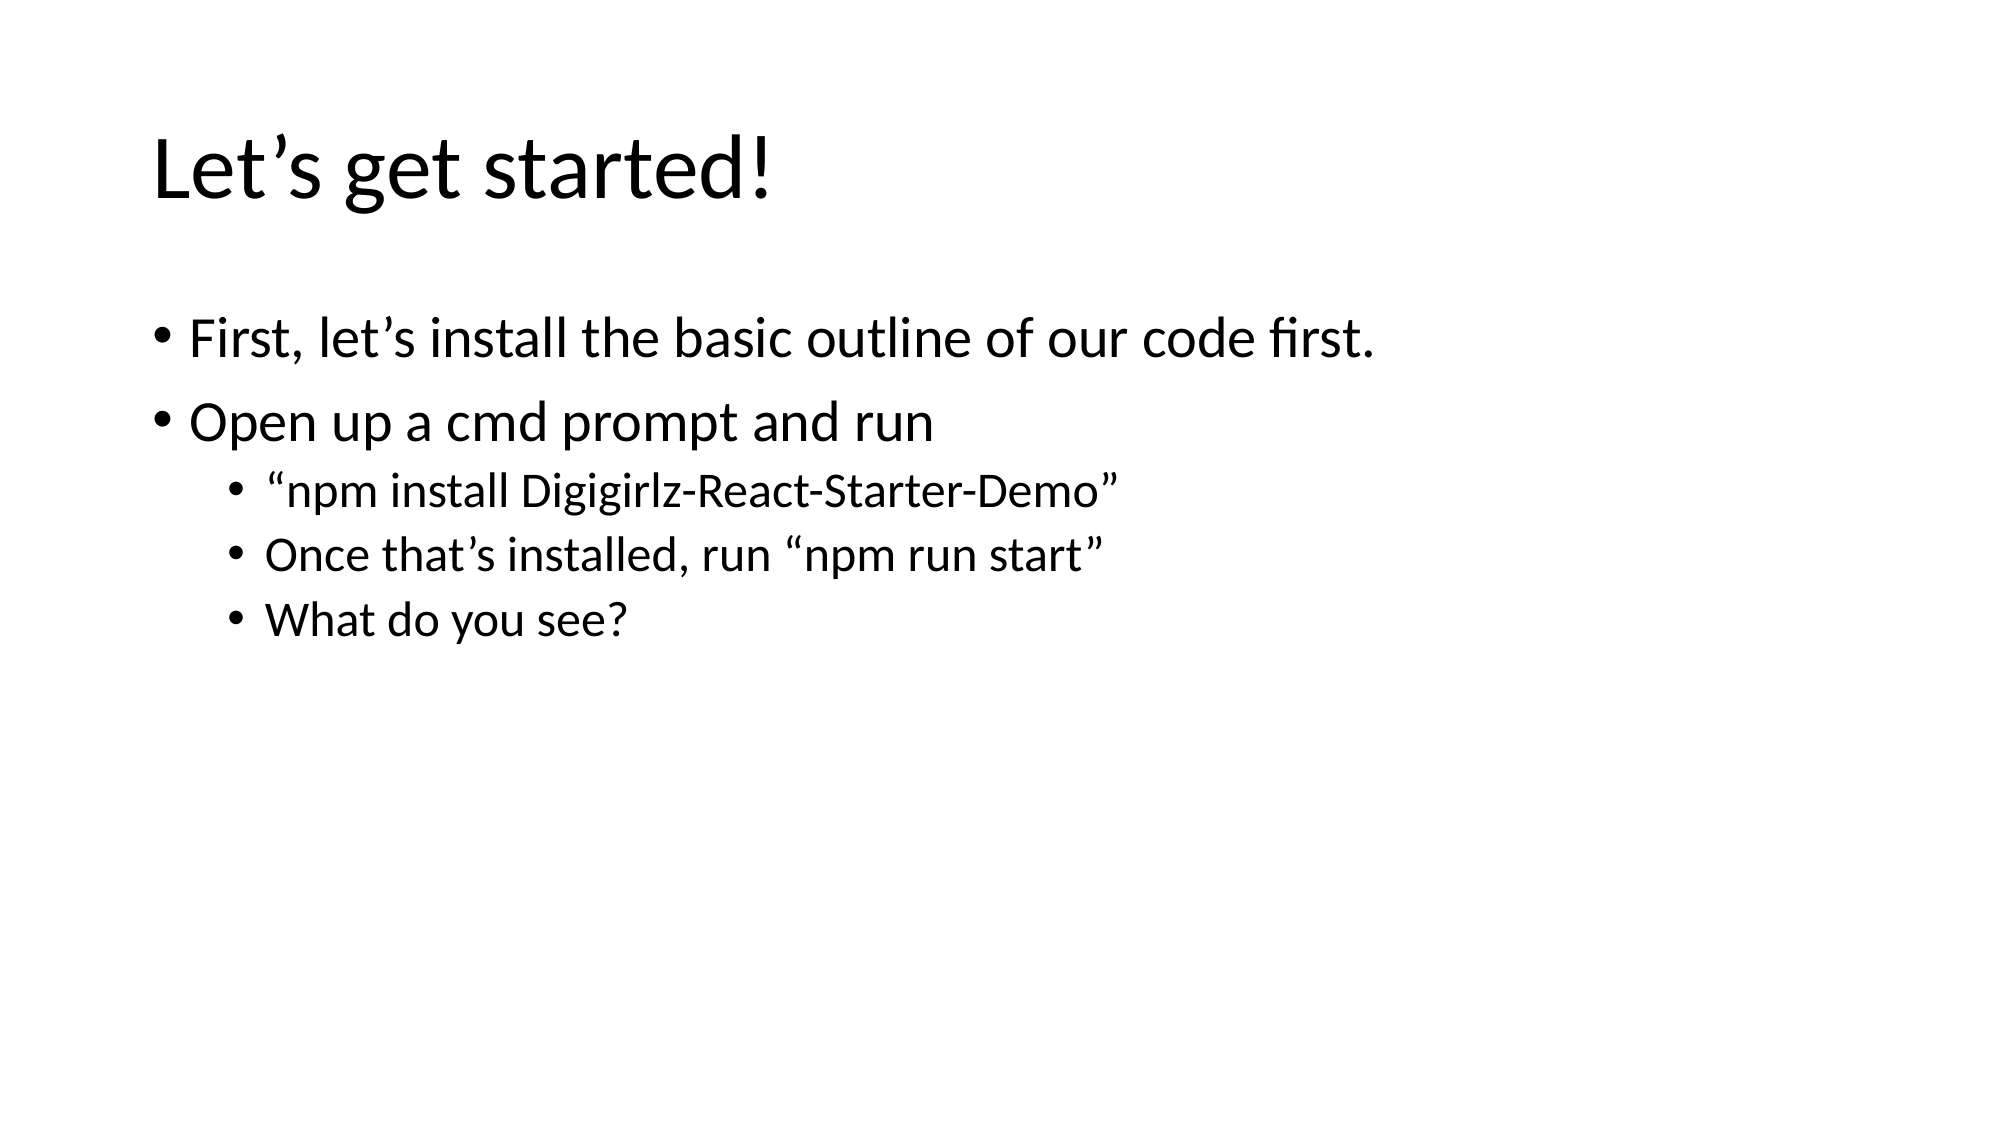

# Let’s get started!
First, let’s install the basic outline of our code first.
Open up a cmd prompt and run
“npm install Digigirlz-React-Starter-Demo”
Once that’s installed, run “npm run start”
What do you see?